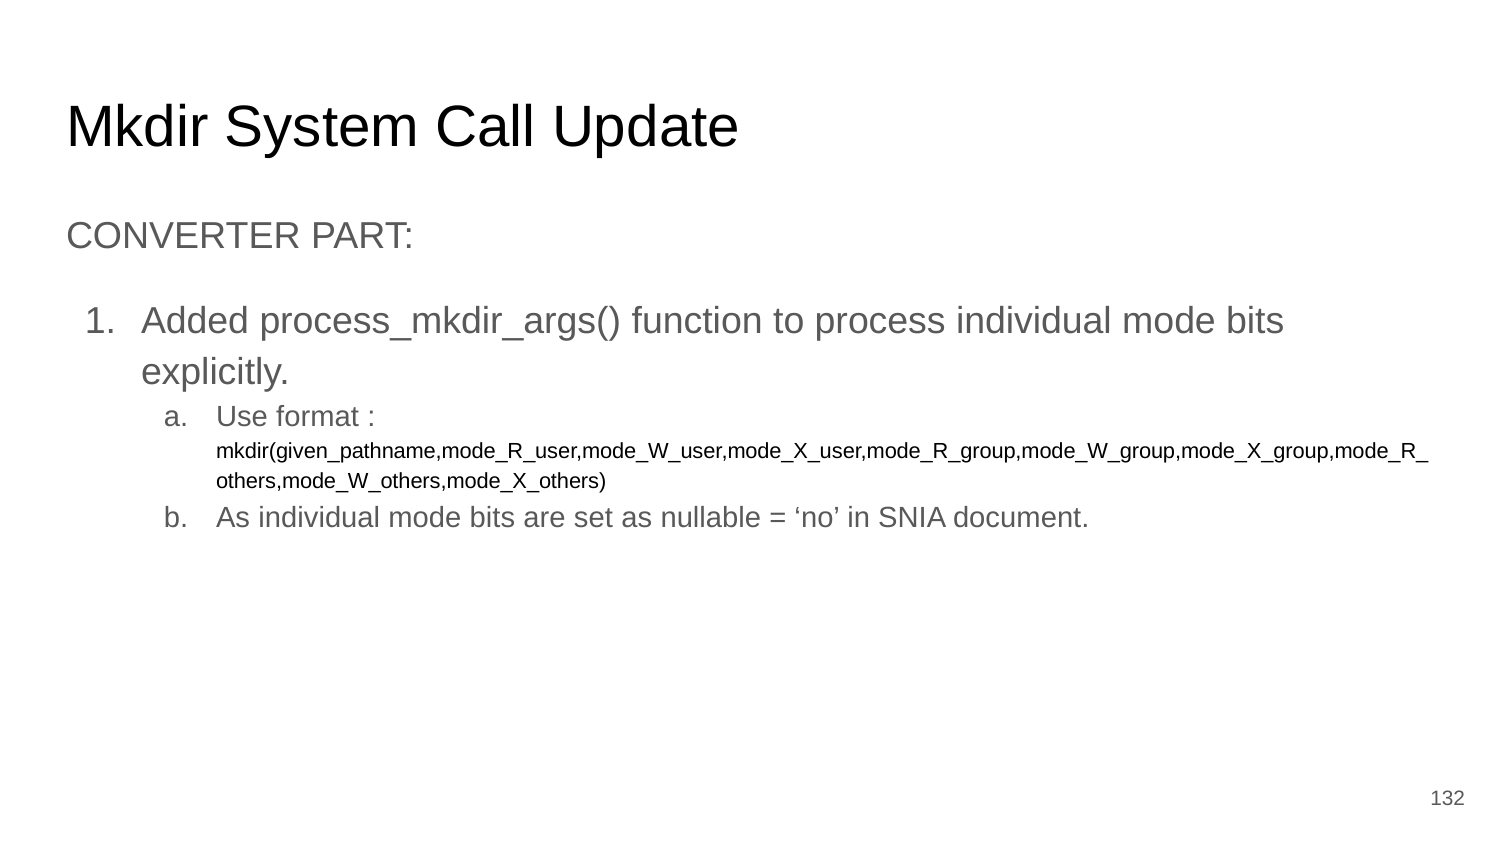

# Mkdir System Call Update
CONVERTER PART:
Added process_mkdir_args() function to process individual mode bits explicitly.
Use format : mkdir(given_pathname,mode_R_user,mode_W_user,mode_X_user,mode_R_group,mode_W_group,mode_X_group,mode_R_others,mode_W_others,mode_X_others)
As individual mode bits are set as nullable = ‘no’ in SNIA document.
132